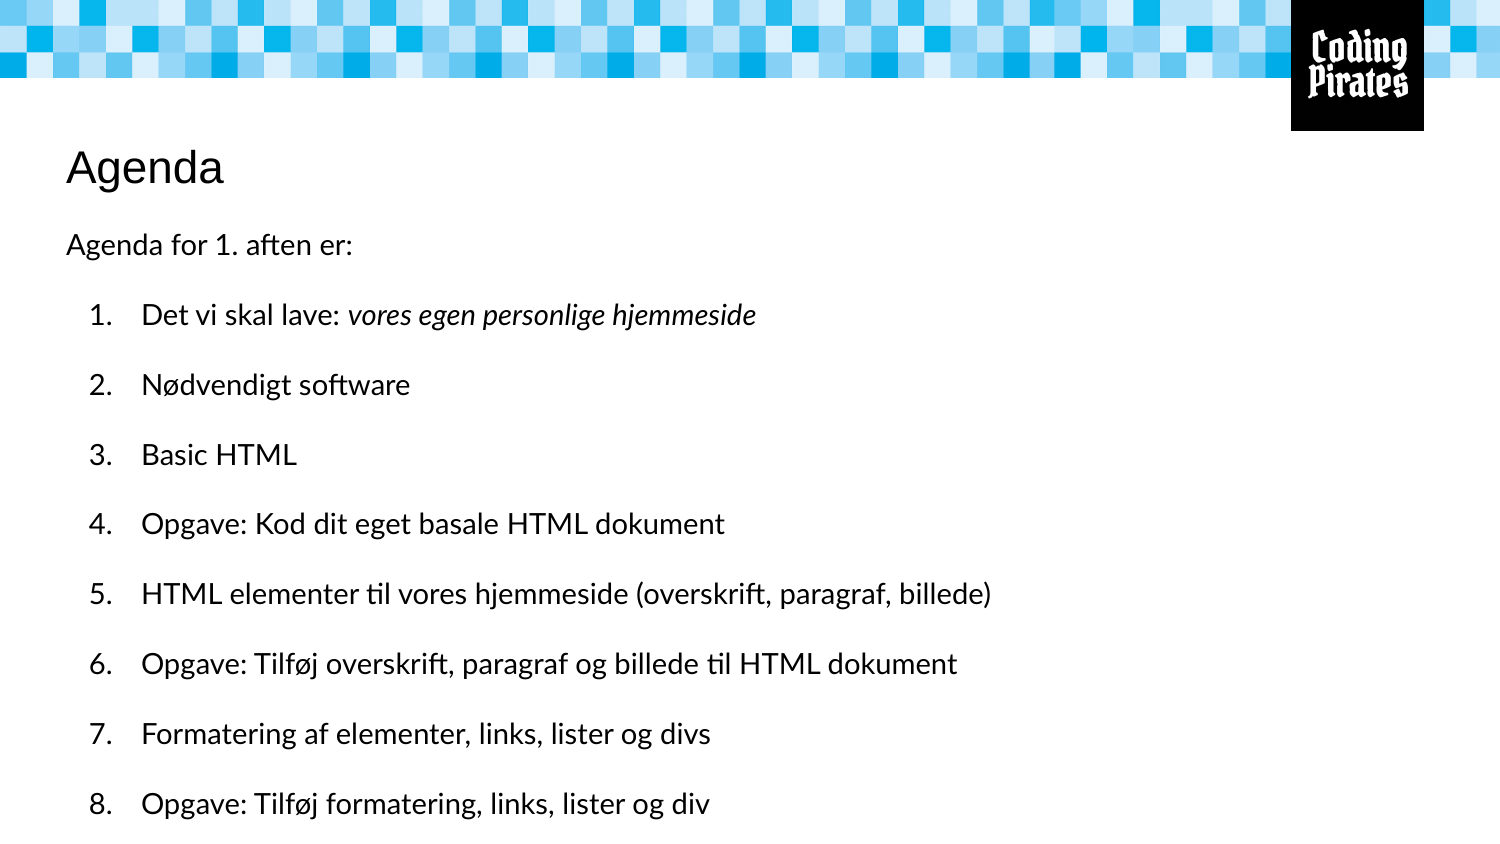

# Agenda
Agenda for 1. aften er:
Det vi skal lave: vores egen personlige hjemmeside
Nødvendigt software
Basic HTML
Opgave: Kod dit eget basale HTML dokument
HTML elementer til vores hjemmeside (overskrift, paragraf, billede)
Opgave: Tilføj overskrift, paragraf og billede til HTML dokument
Formatering af elementer, links, lister og divs
Opgave: Tilføj formatering, links, lister og div